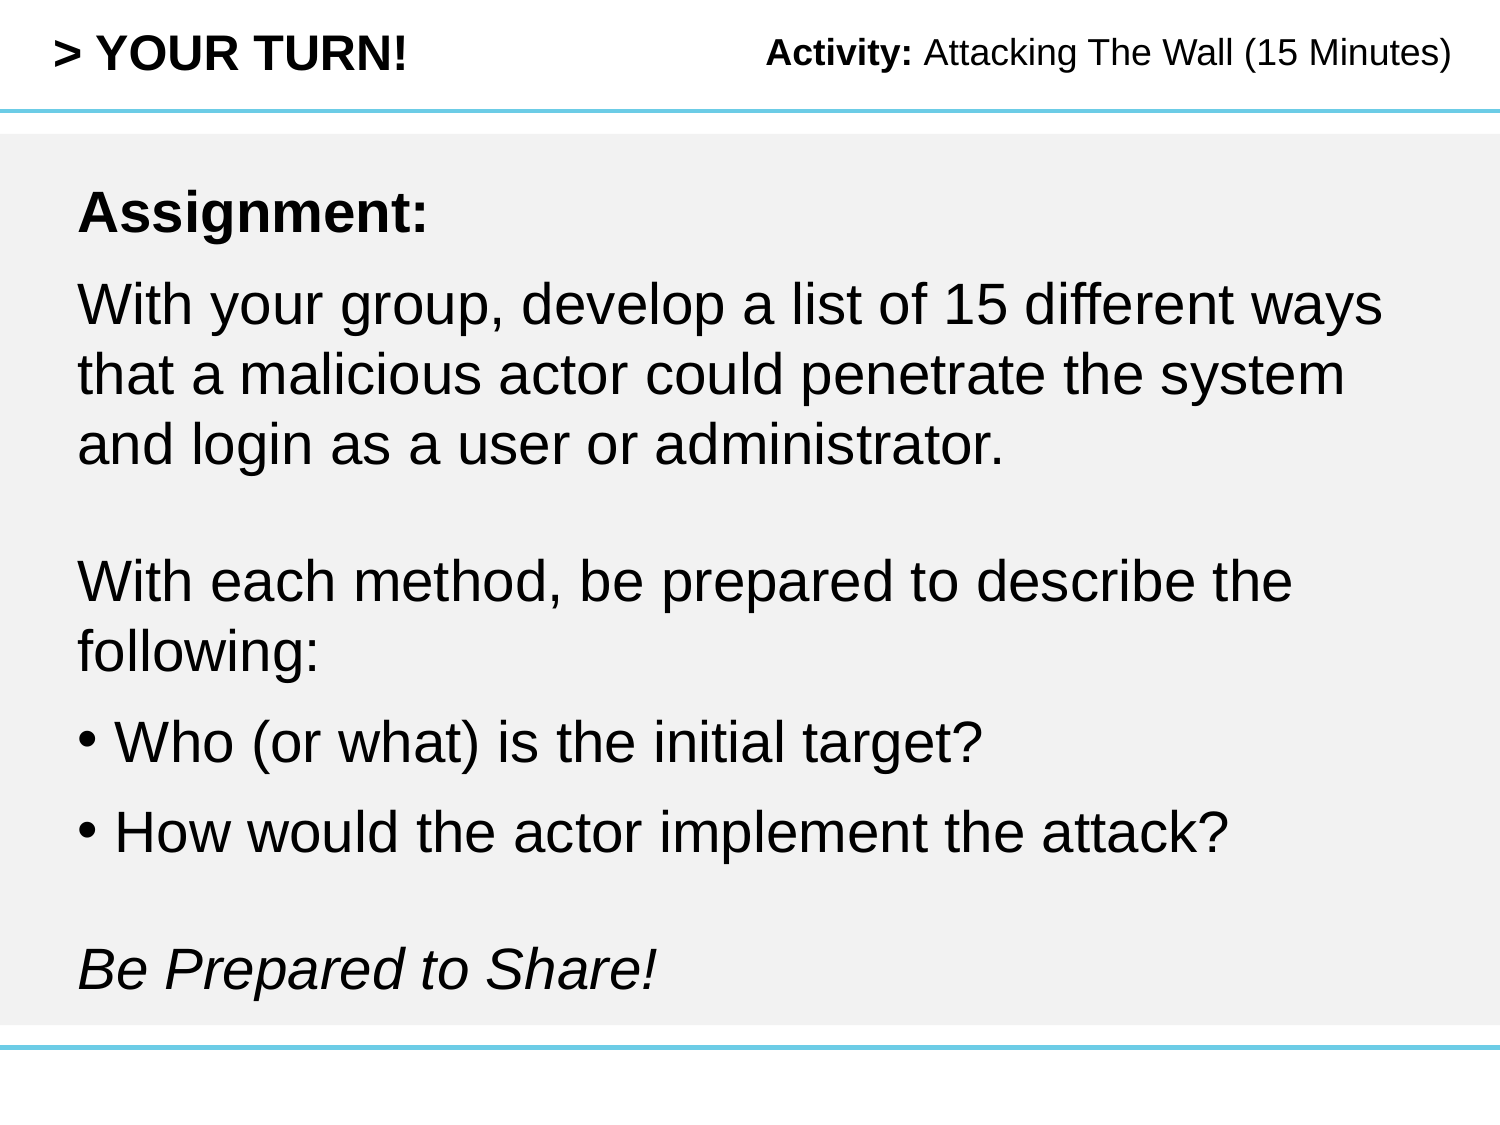

Activity: Attacking The Wall (15 Minutes)
Assignment:
With your group, develop a list of 15 different ways that a malicious actor could penetrate the system and login as a user or administrator.

With each method, be prepared to describe the following:
Who (or what) is the initial target?
How would the actor implement the attack?

Be Prepared to Share!